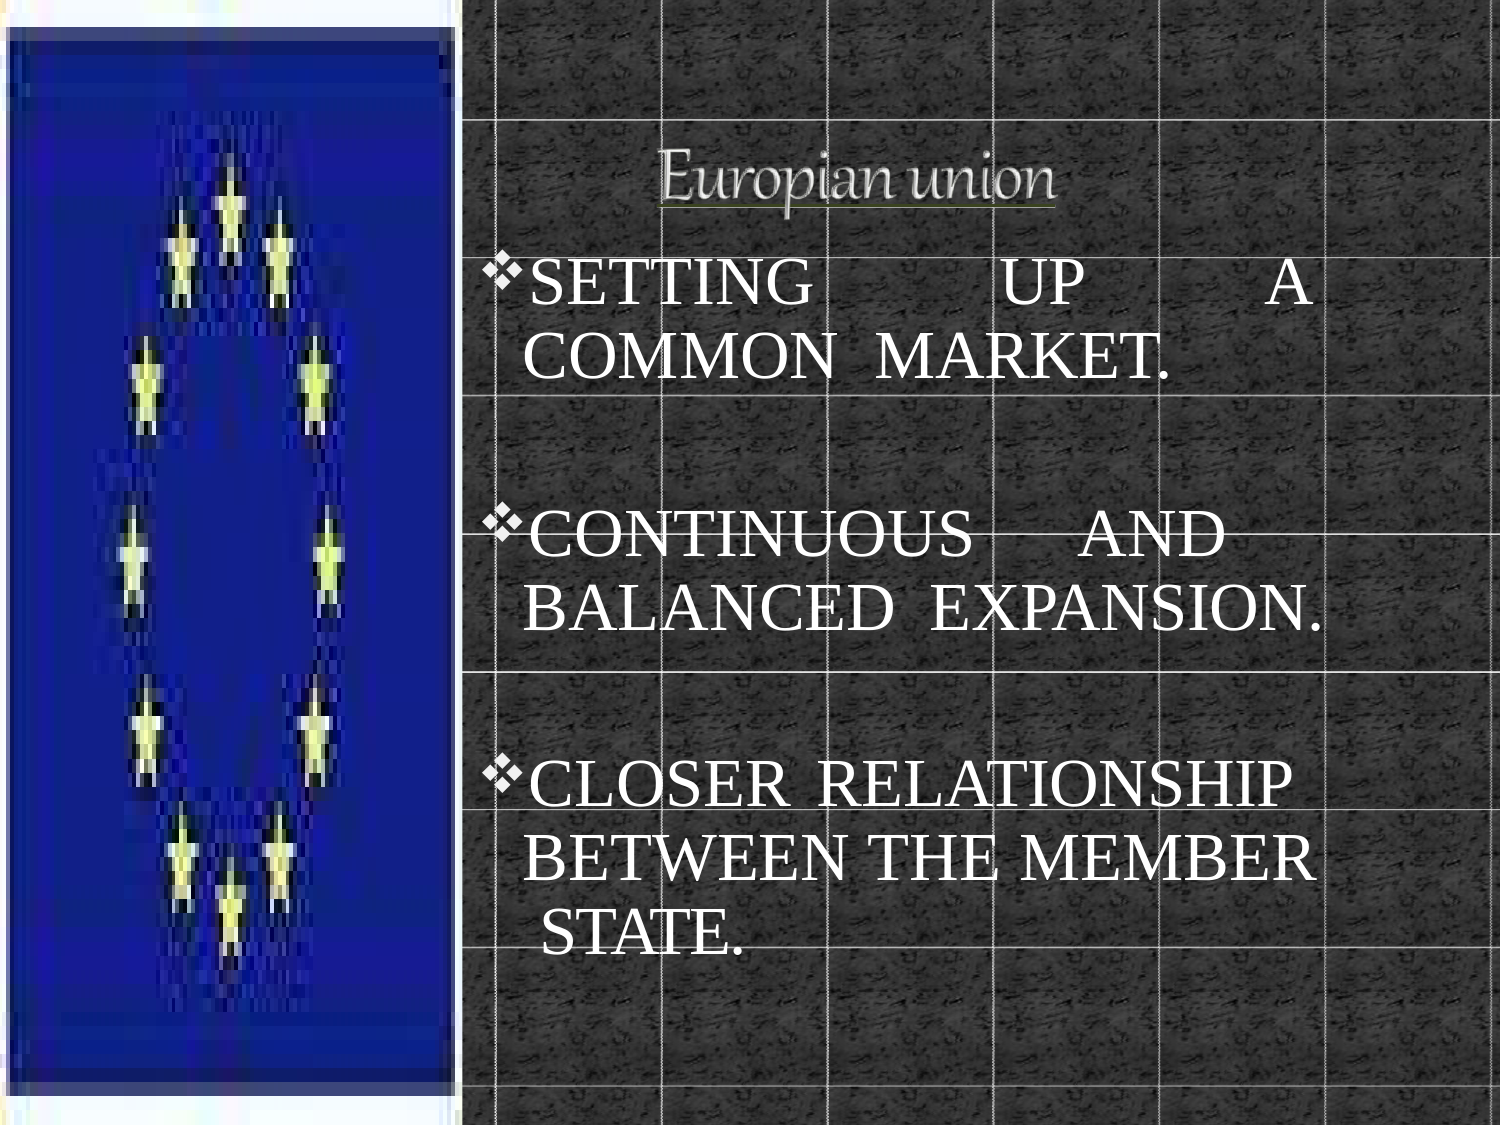

SETTING UP A COMMON  MARKET.

CONTINUOUS AND  BALANCED EXPANSION.

CLOSER RELATIONSHIP  BETWEEN THE MEMBER  STATE.